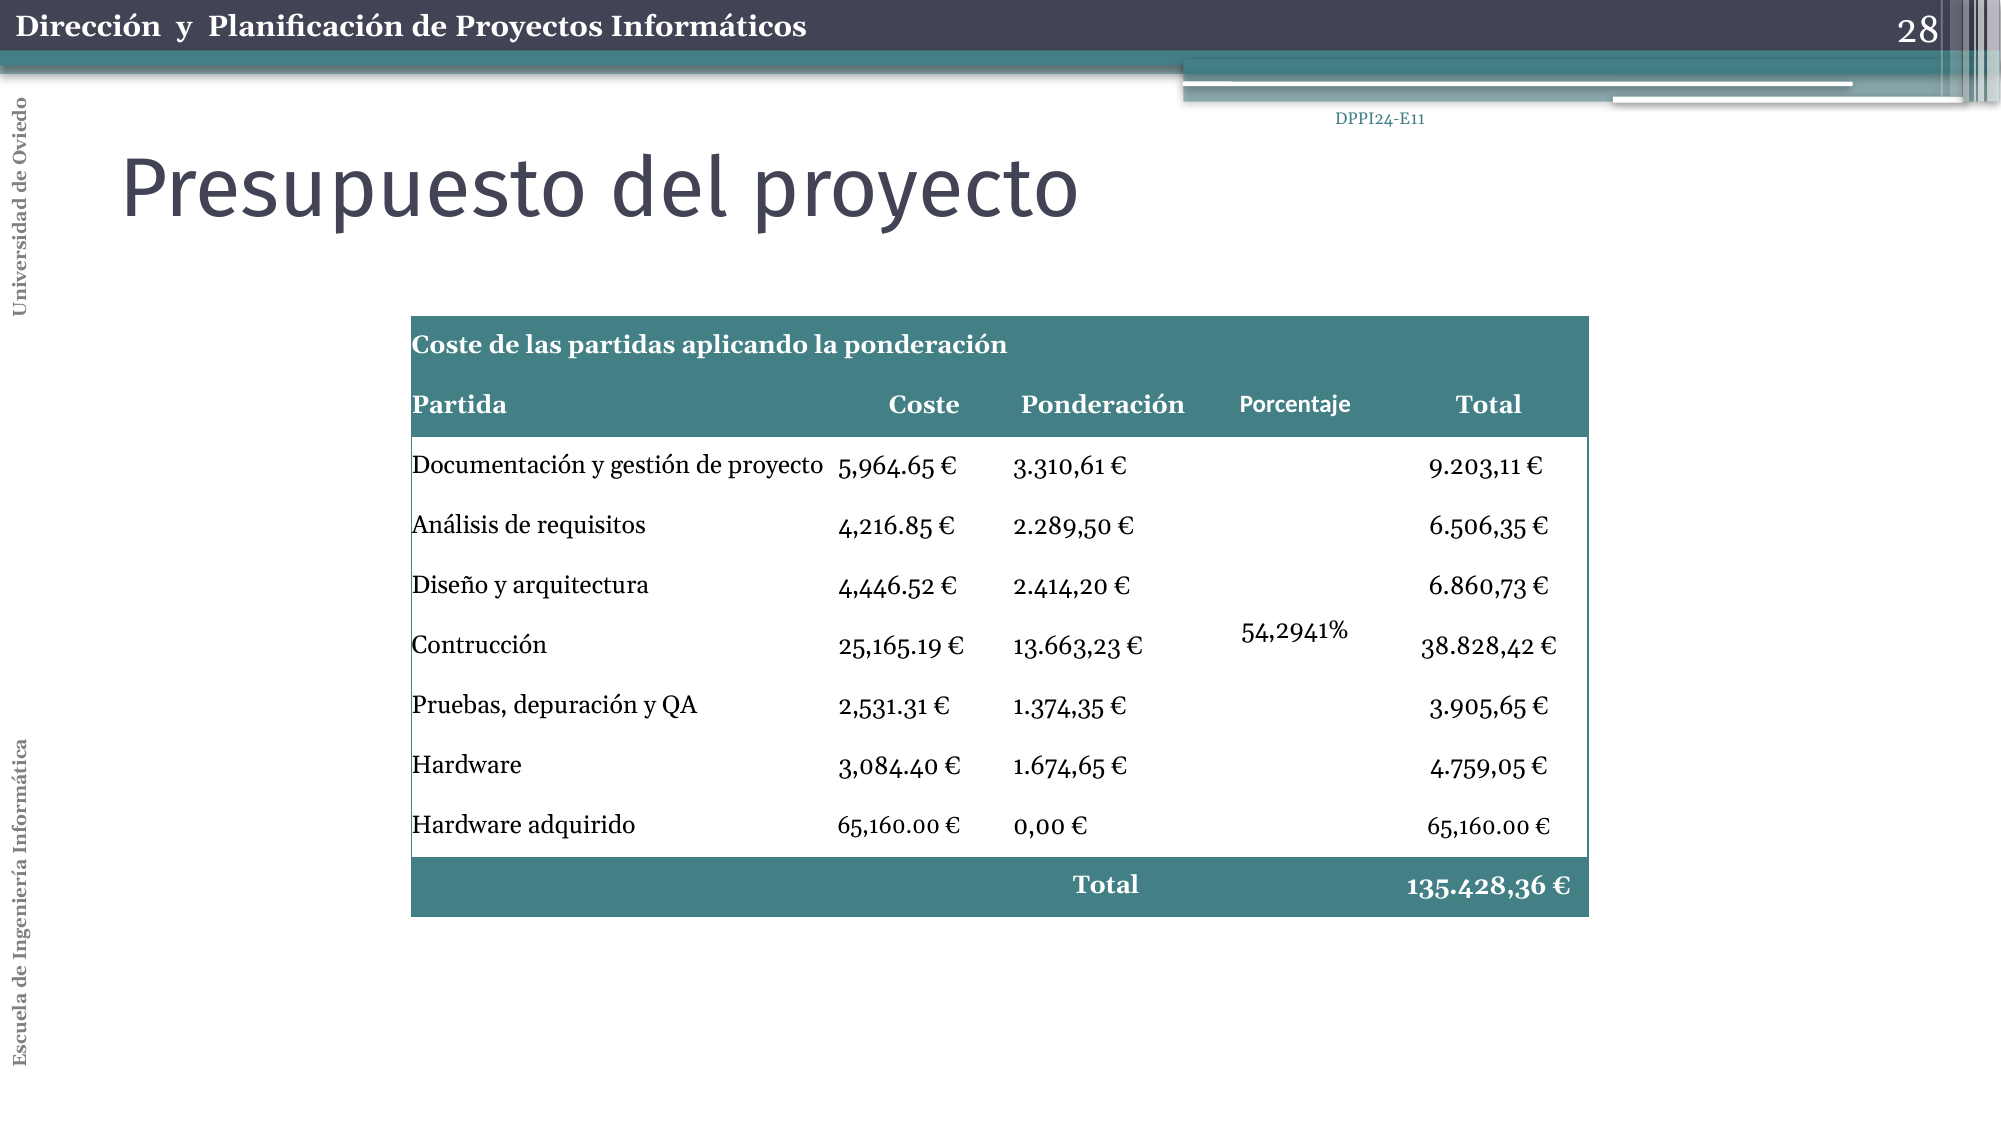

28
DPPI24-E11
Presupuesto del proyecto
| Coste de las partidas aplicando la ponderación |  |  |  |  |
| --- | --- | --- | --- | --- |
| Partida | Coste | Ponderación | Porcentaje | Total |
| Documentación y gestión de proyecto | 5,964.65 € | 3.310,61 € | 54,2941% | 9.203,11 € |
| Análisis de requisitos | 4,216.85 € | 2.289,50 € |  | 6.506,35 € |
| Diseño y arquitectura | 4,446.52 € | 2.414,20 € |  | 6.860,73 € |
| Contrucción | 25,165.19 € | 13.663,23 € |  | 38.828,42 € |
| Pruebas, depuración y QA | 2,531.31 € | 1.374,35 € |  | 3.905,65 € |
| Hardware | 3,084.40 € | 1.674,65 € |  | 4.759,05 € |
| Hardware adquirido | 65,160.00 € | 0,00 € |  | 65,160.00 € |
|  |  | Total |  | 135.428,36 € |